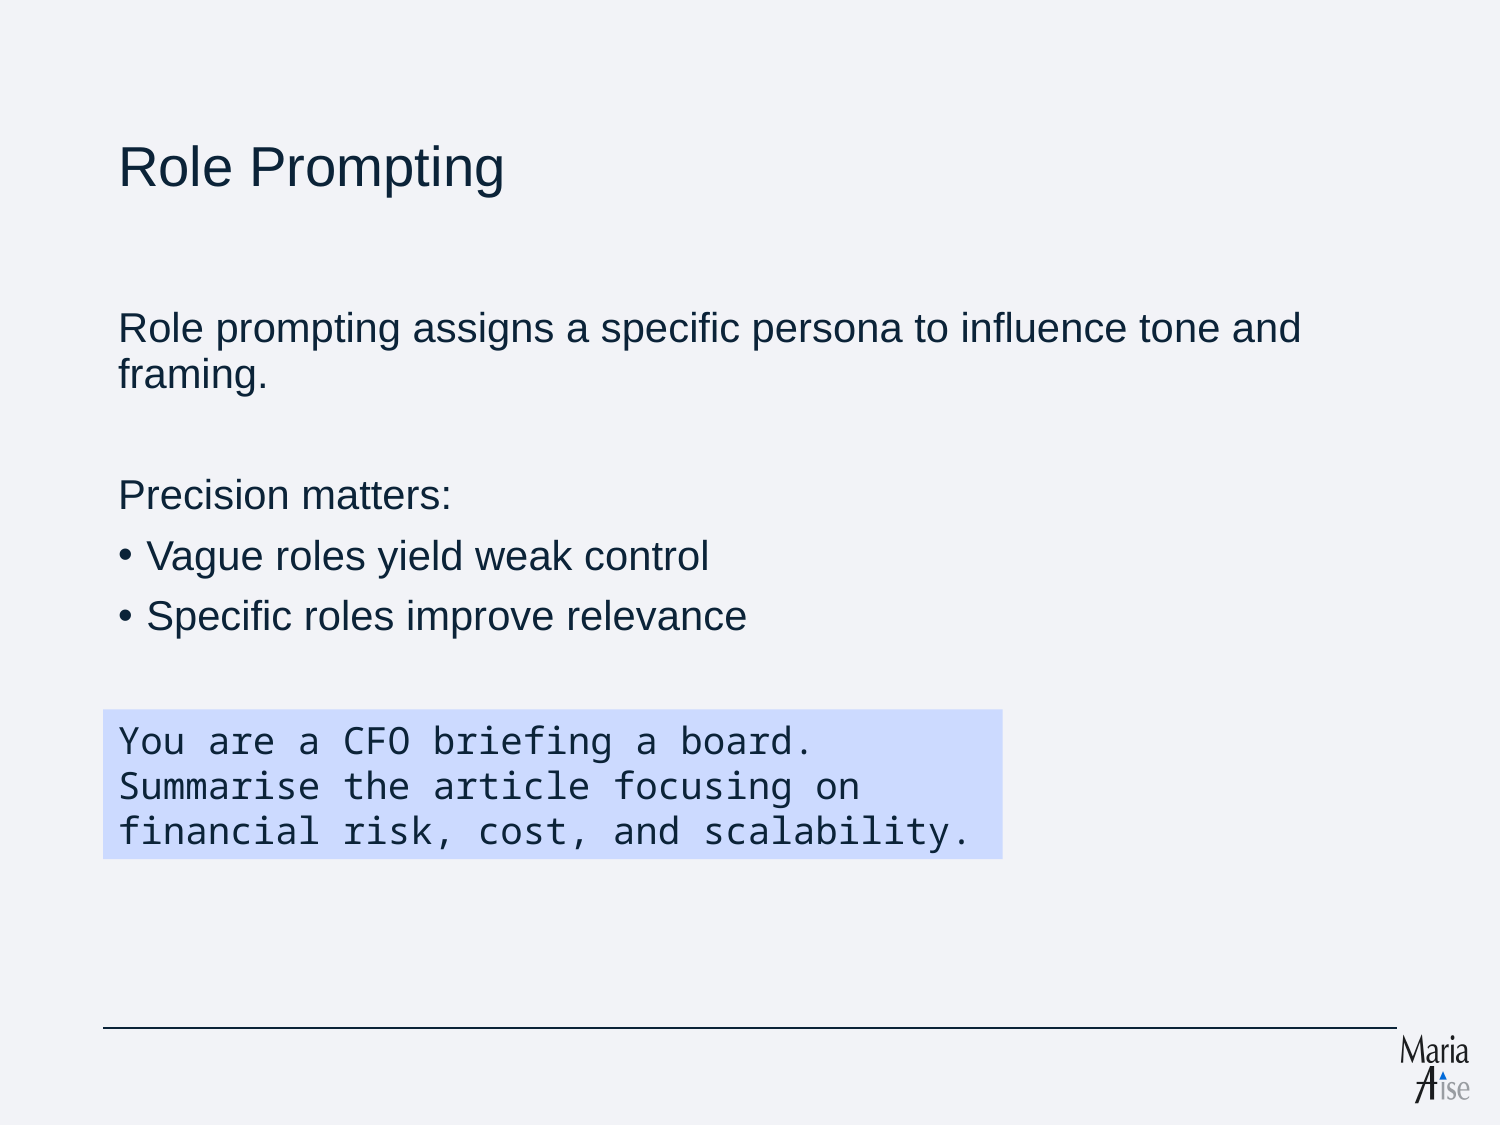

# Role Prompting
Role prompting assigns a specific persona to influence tone and framing.

Precision matters:
Vague roles yield weak control
Specific roles improve relevance
You are a CFO briefing a board.
Summarise the article focusing on financial risk, cost, and scalability.